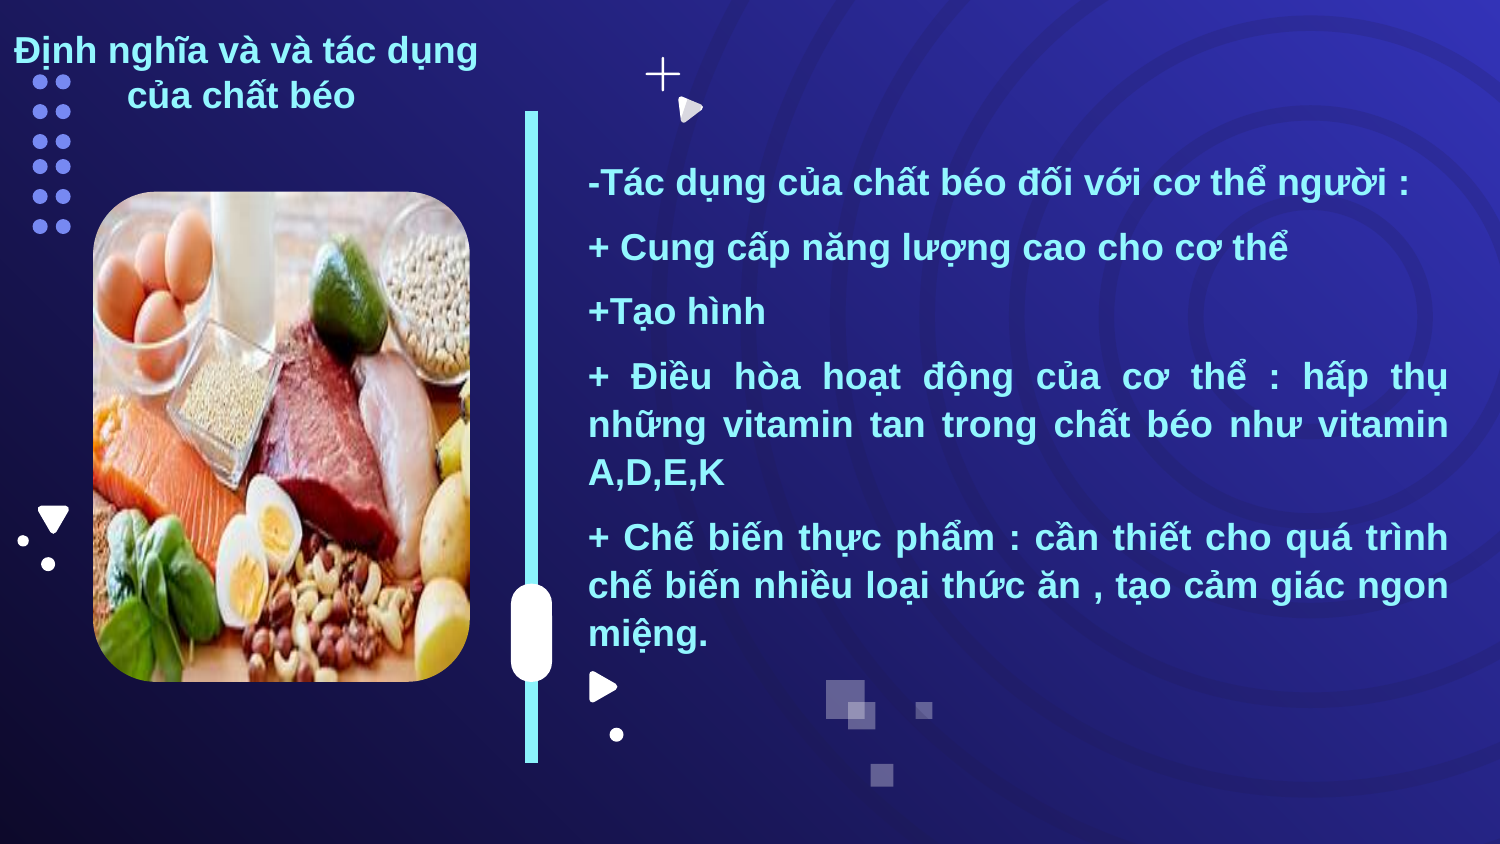

01.

- Chất béo ( còn gọi là lipid ) , là một trong những chất sinh năng lượng quan trọng đối với cơ thể người.
# Định nghĩa và và tác dụng của chất béo

-Tác dụng của chất béo đối với cơ thể người :
+ Cung cấp năng lượng cao cho cơ thể
+Tạo hình
+ Điều hòa hoạt động của cơ thể : hấp thụ những vitamin tan trong chất béo như vitamin A,D,E,K
+ Chế biến thực phẩm : cần thiết cho quá trình chế biến nhiều loại thức ăn , tạo cảm giác ngon miệng.